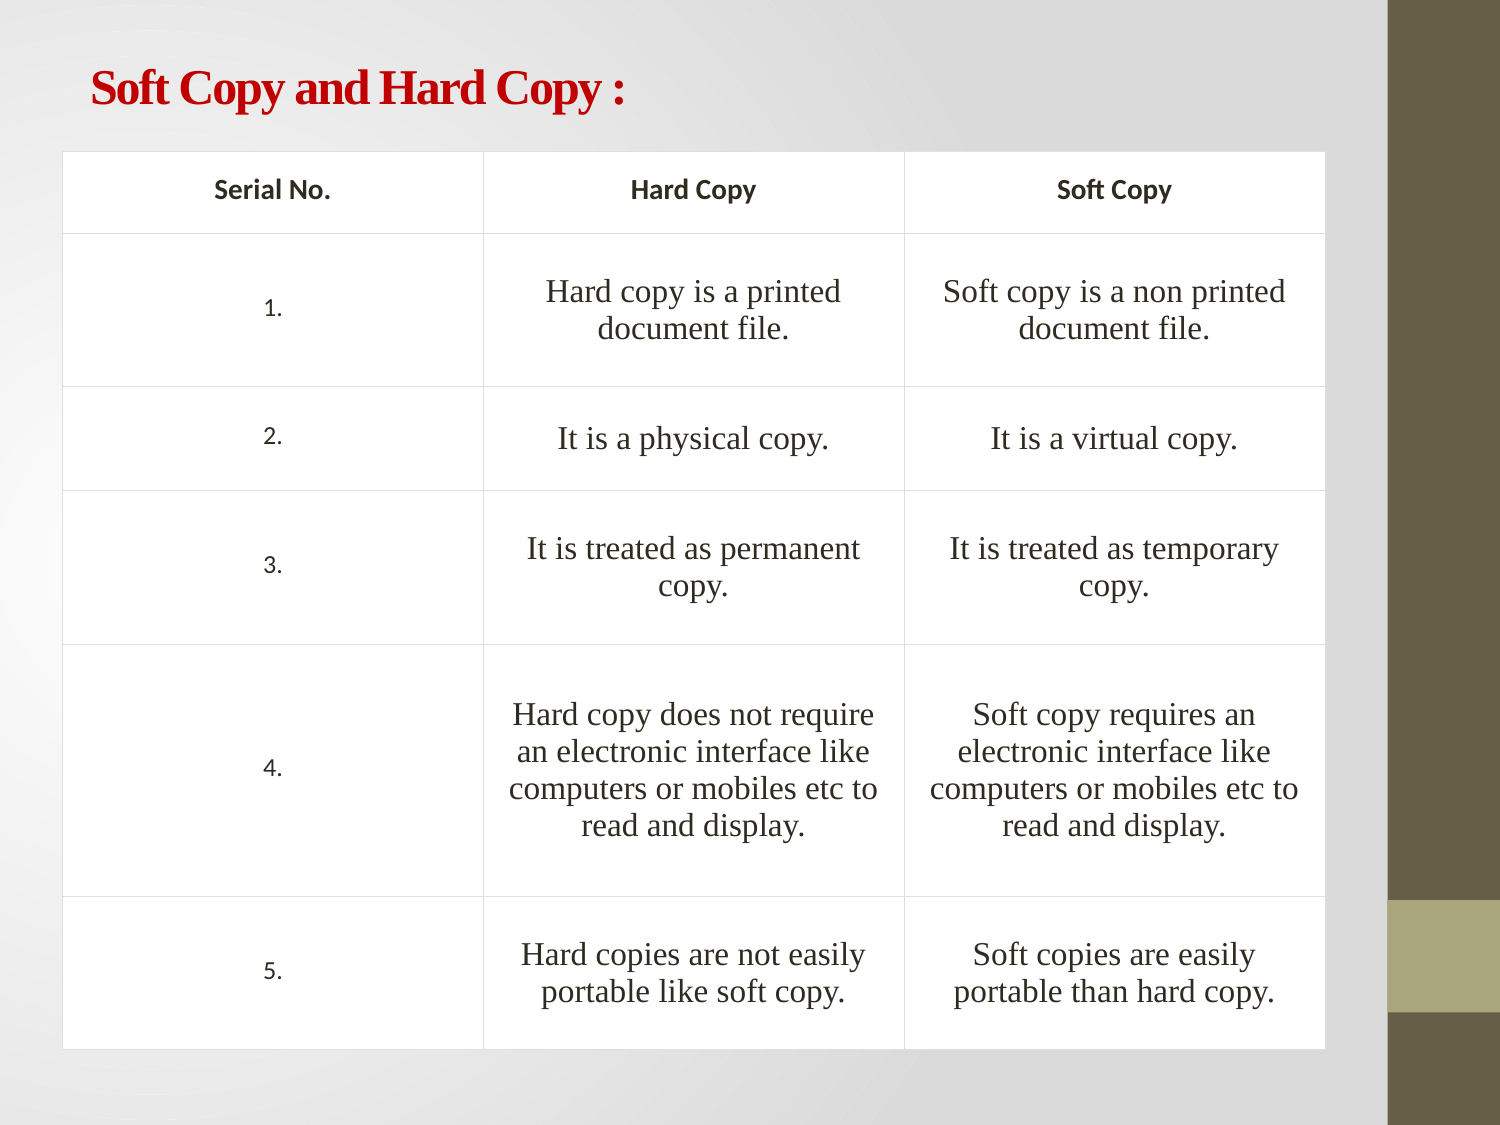

# Soft Copy and Hard Copy :

| Serial No. | Hard Copy | Soft Copy |
| --- | --- | --- |
| 1. | Hard copy is a printed document file. | Soft copy is a non printed document file. |
| 2. | It is a physical copy. | It is a virtual copy. |
| 3. | It is treated as permanent copy. | It is treated as temporary copy. |
| 4. | Hard copy does not require an electronic interface like computers or mobiles etc to read and display. | Soft copy requires an electronic interface like computers or mobiles etc to read and display. |
| 5. | Hard copies are not easily portable like soft copy. | Soft copies are easily portable than hard copy. |